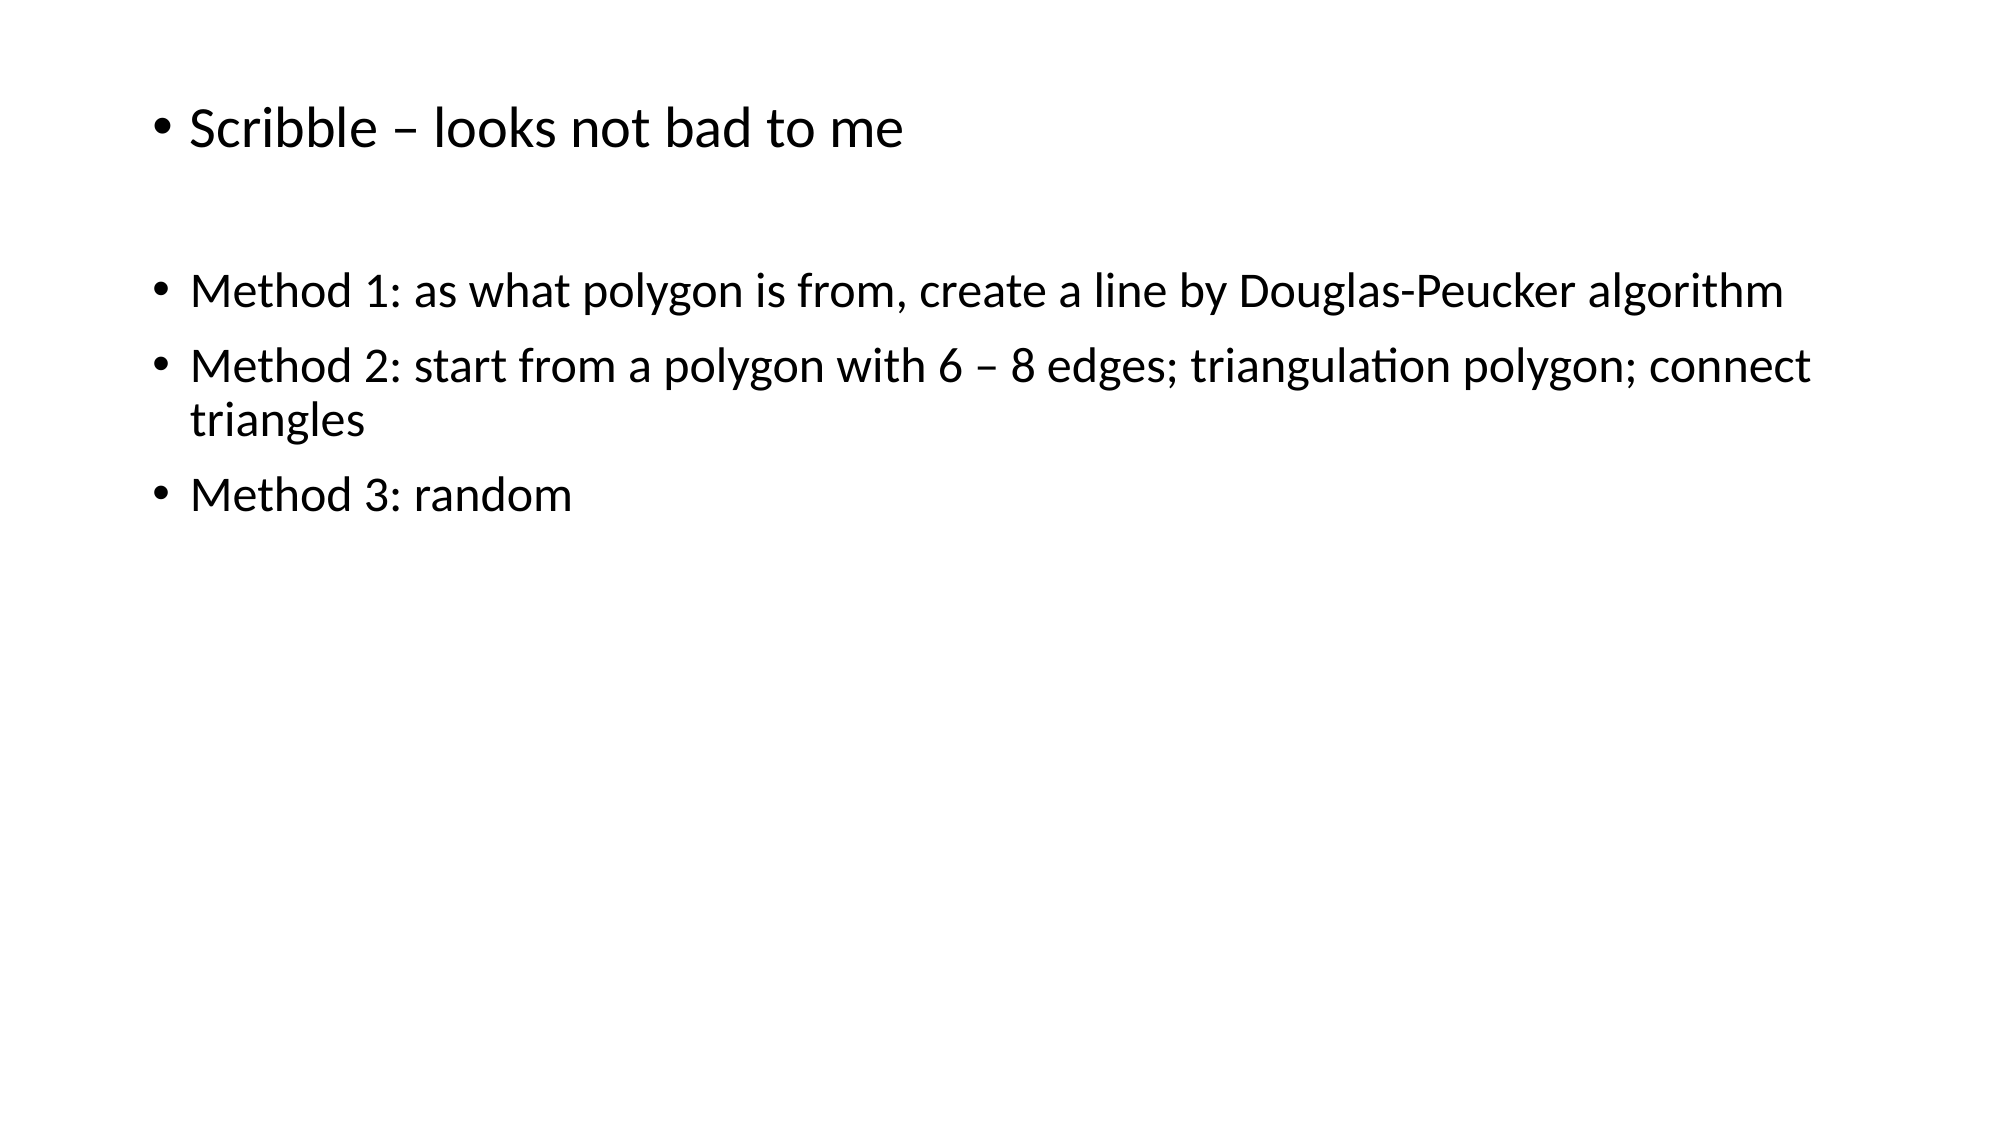

Scribble – looks not bad to me

Method 1: as what polygon is from, create a line by Douglas-Peucker algorithm
Method 2: start from a polygon with 6 – 8 edges; triangulation polygon; connect triangles
Method 3: random